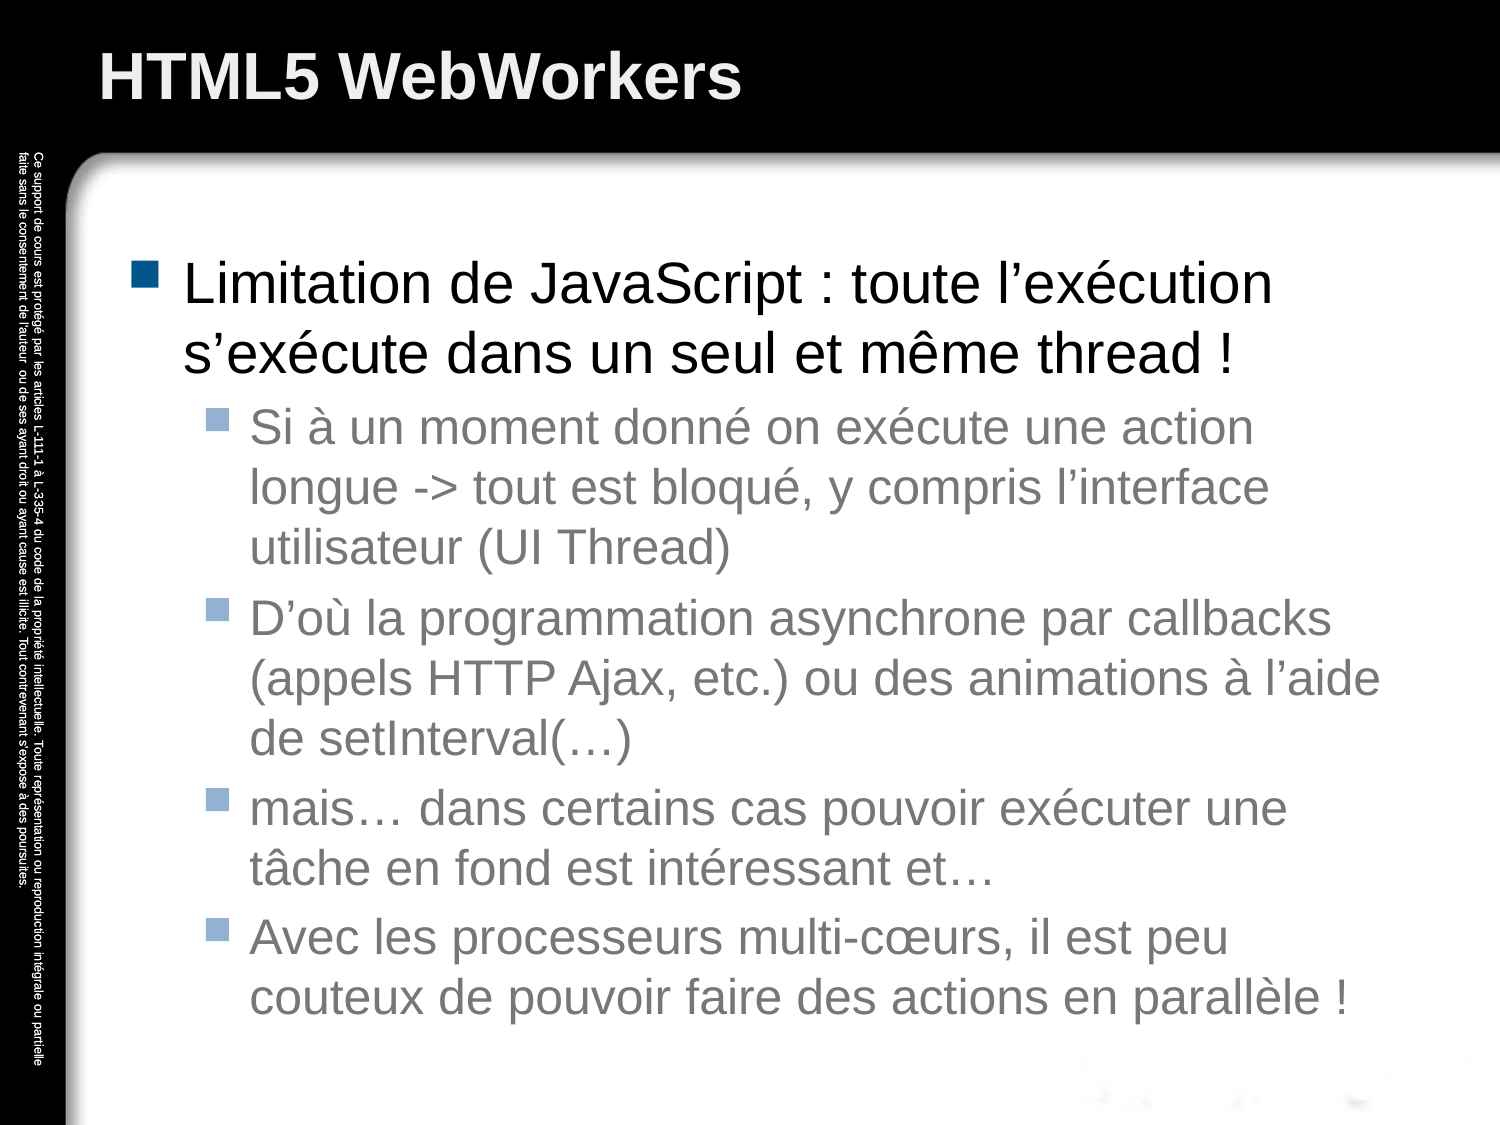

# HTML5 WebWorkers
Limitation de JavaScript : toute l’exécution s’exécute dans un seul et même thread !
Si à un moment donné on exécute une action longue -> tout est bloqué, y compris l’interface utilisateur (UI Thread)
D’où la programmation asynchrone par callbacks (appels HTTP Ajax, etc.) ou des animations à l’aide de setInterval(…)
mais… dans certains cas pouvoir exécuter une tâche en fond est intéressant et…
Avec les processeurs multi-cœurs, il est peu couteux de pouvoir faire des actions en parallèle !